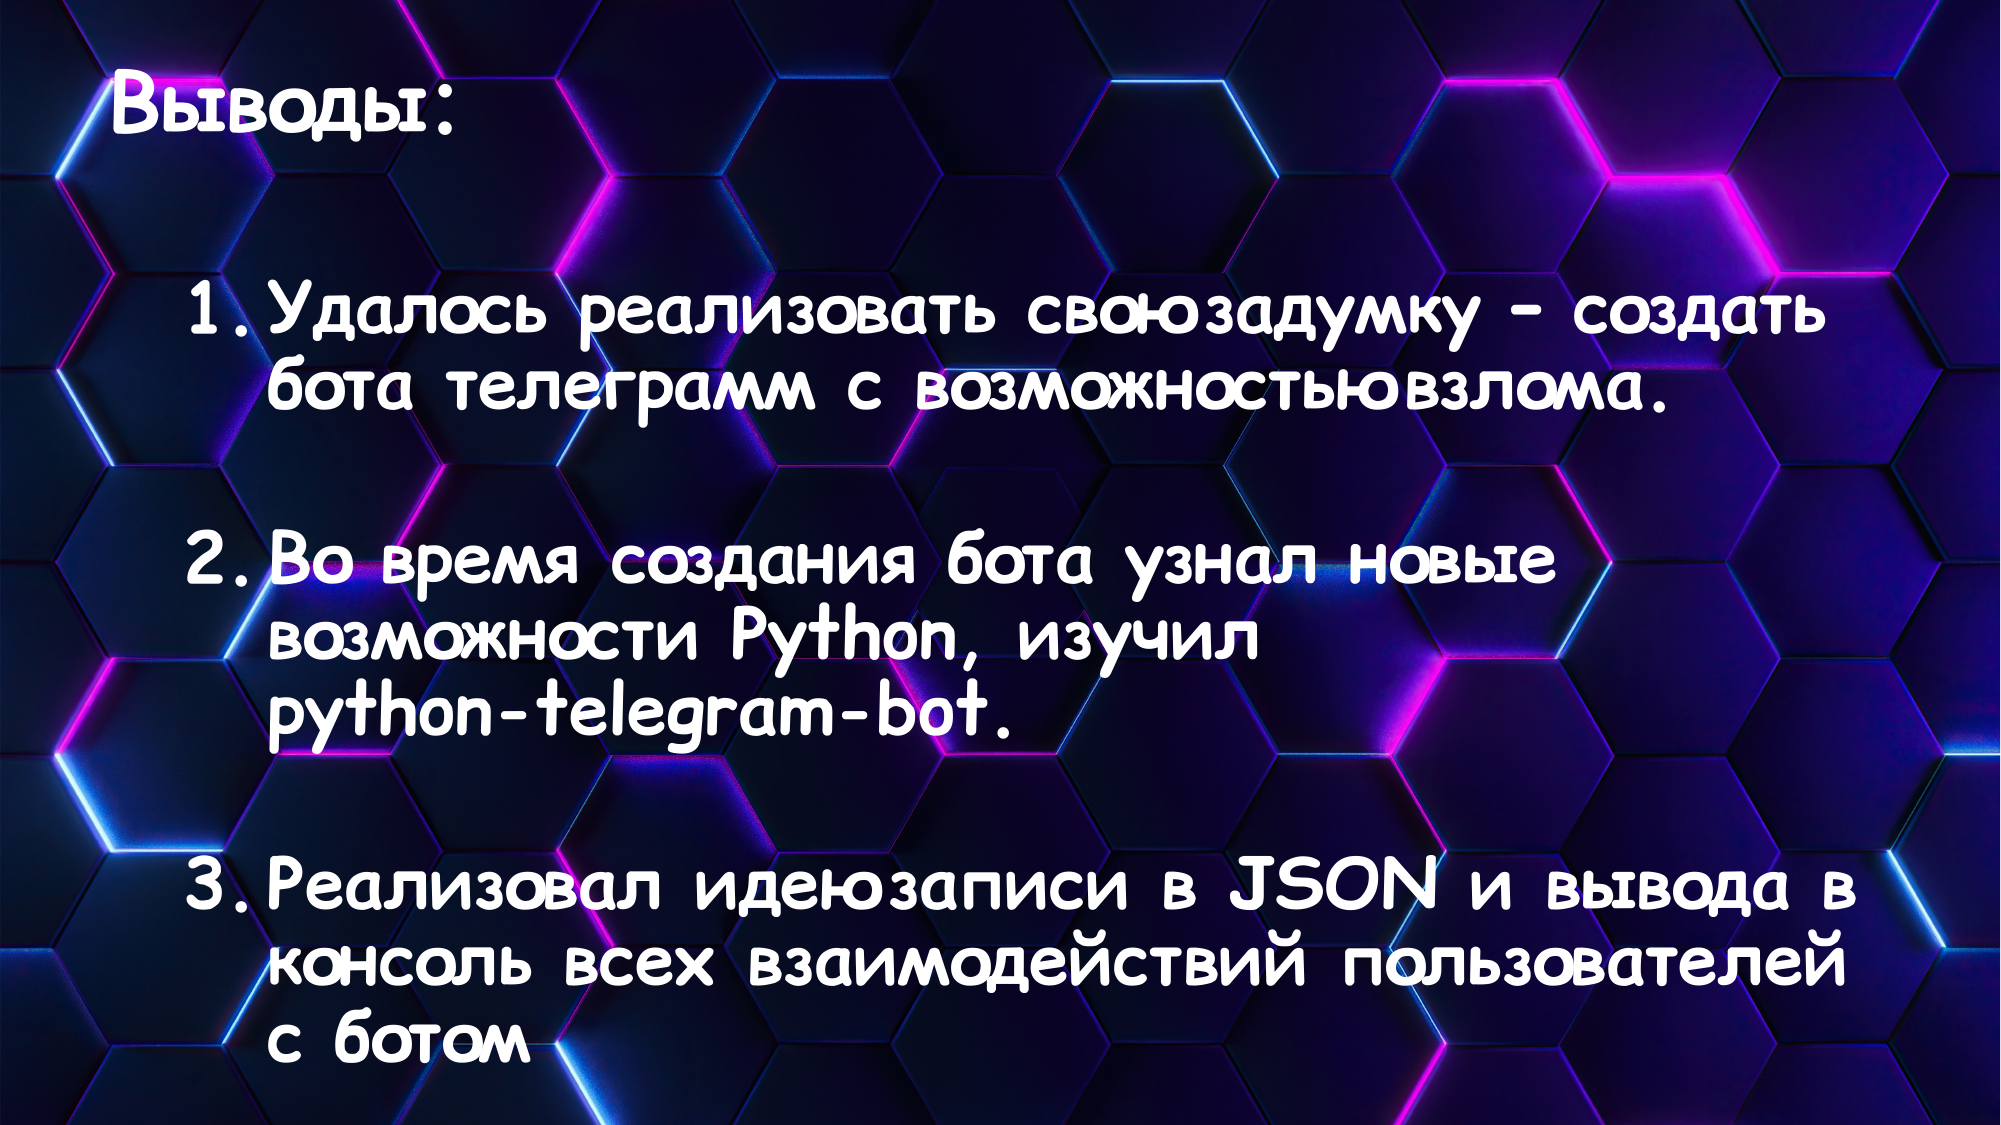

Выводы:

Удалось реализовать свою задумку – создать бота телеграмм с возможностью взлома.

Во время создания бота узнал новые возможности Python, изучил            python-telegram-bot.

Реализовал идею записи в JSON и вывода в консоль всех взаимодействий пользователей с ботом